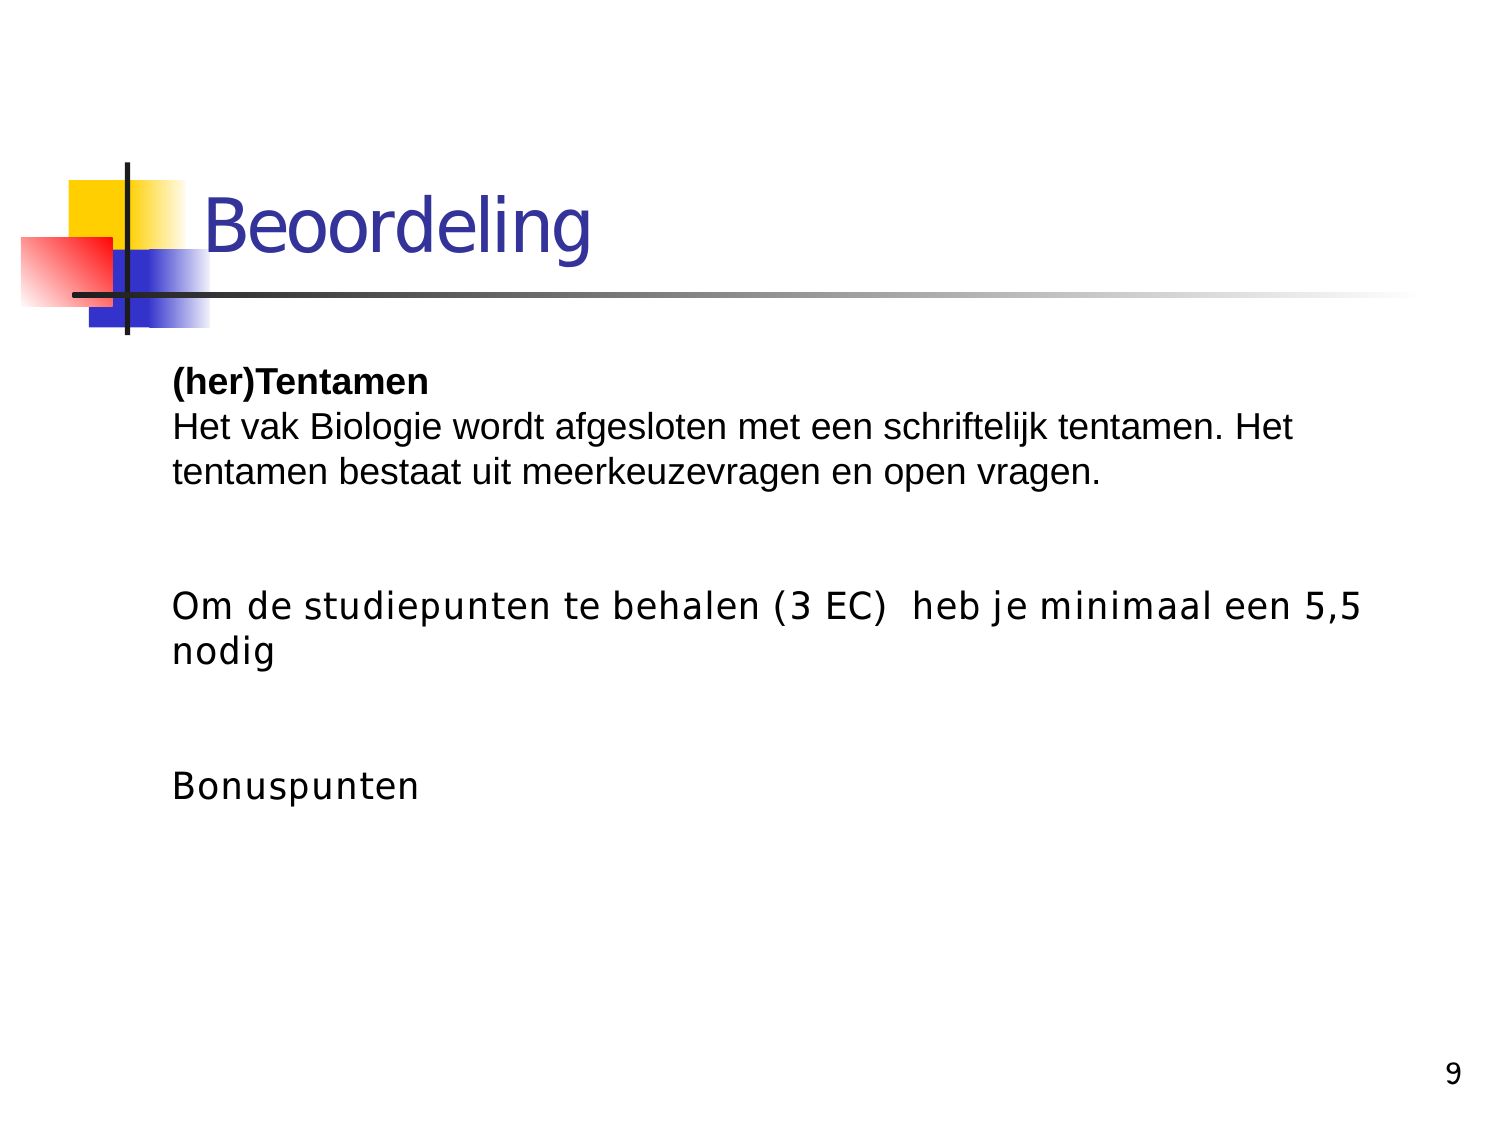

# Beoordeling
(her)Tentamen
Het vak Biologie wordt afgesloten met een schriftelijk tentamen. Het tentamen bestaat uit meerkeuzevragen en open vragen.

Om de studiepunten te behalen (3 EC)  heb je minimaal een 5,5 nodig

Bonuspunten

9